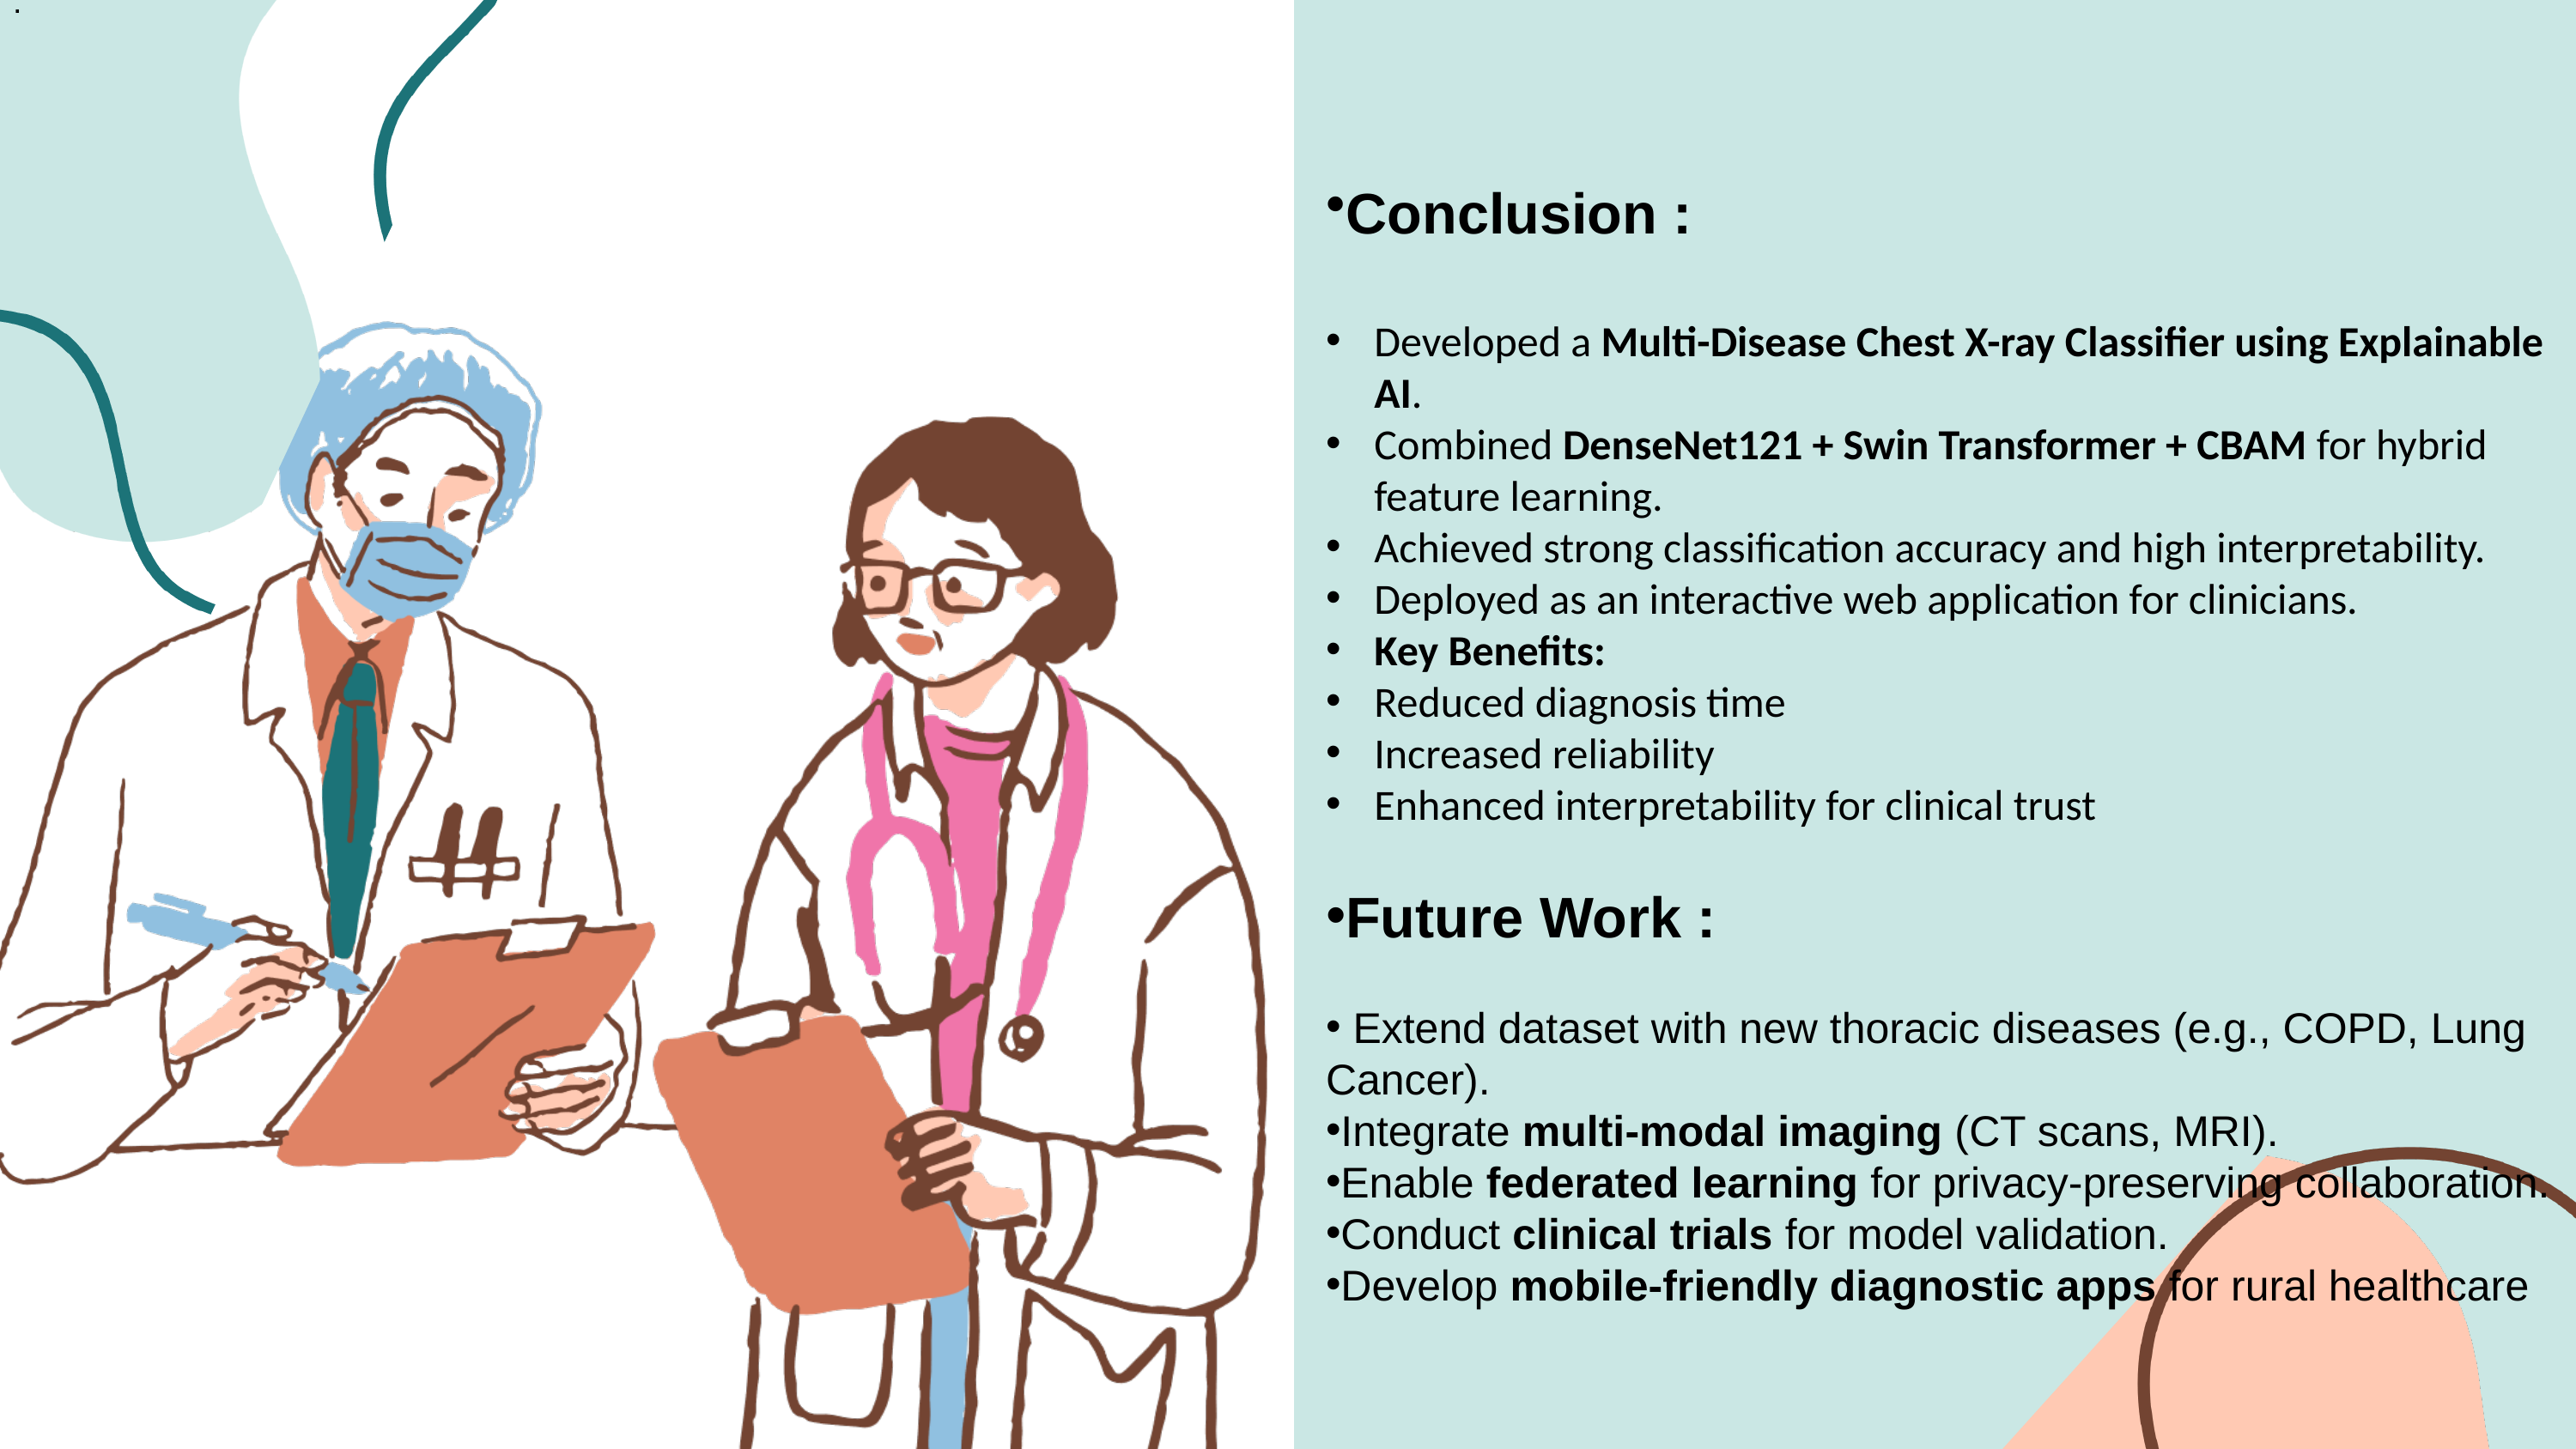

.
Conclusion :

Developed a Multi-Disease Chest X-ray Classifier using Explainable AI.
Combined DenseNet121 + Swin Transformer + CBAM for hybrid feature learning.
Achieved strong classification accuracy and high interpretability.
Deployed as an interactive web application for clinicians.
Key Benefits:
Reduced diagnosis time
Increased reliability
Enhanced interpretability for clinical trust

Future Work :

 Extend dataset with new thoracic diseases (e.g., COPD, Lung Cancer).
Integrate multi-modal imaging (CT scans, MRI).
Enable federated learning for privacy-preserving collaboration.
Conduct clinical trials for model validation.
Develop mobile-friendly diagnostic apps for rural healthcare